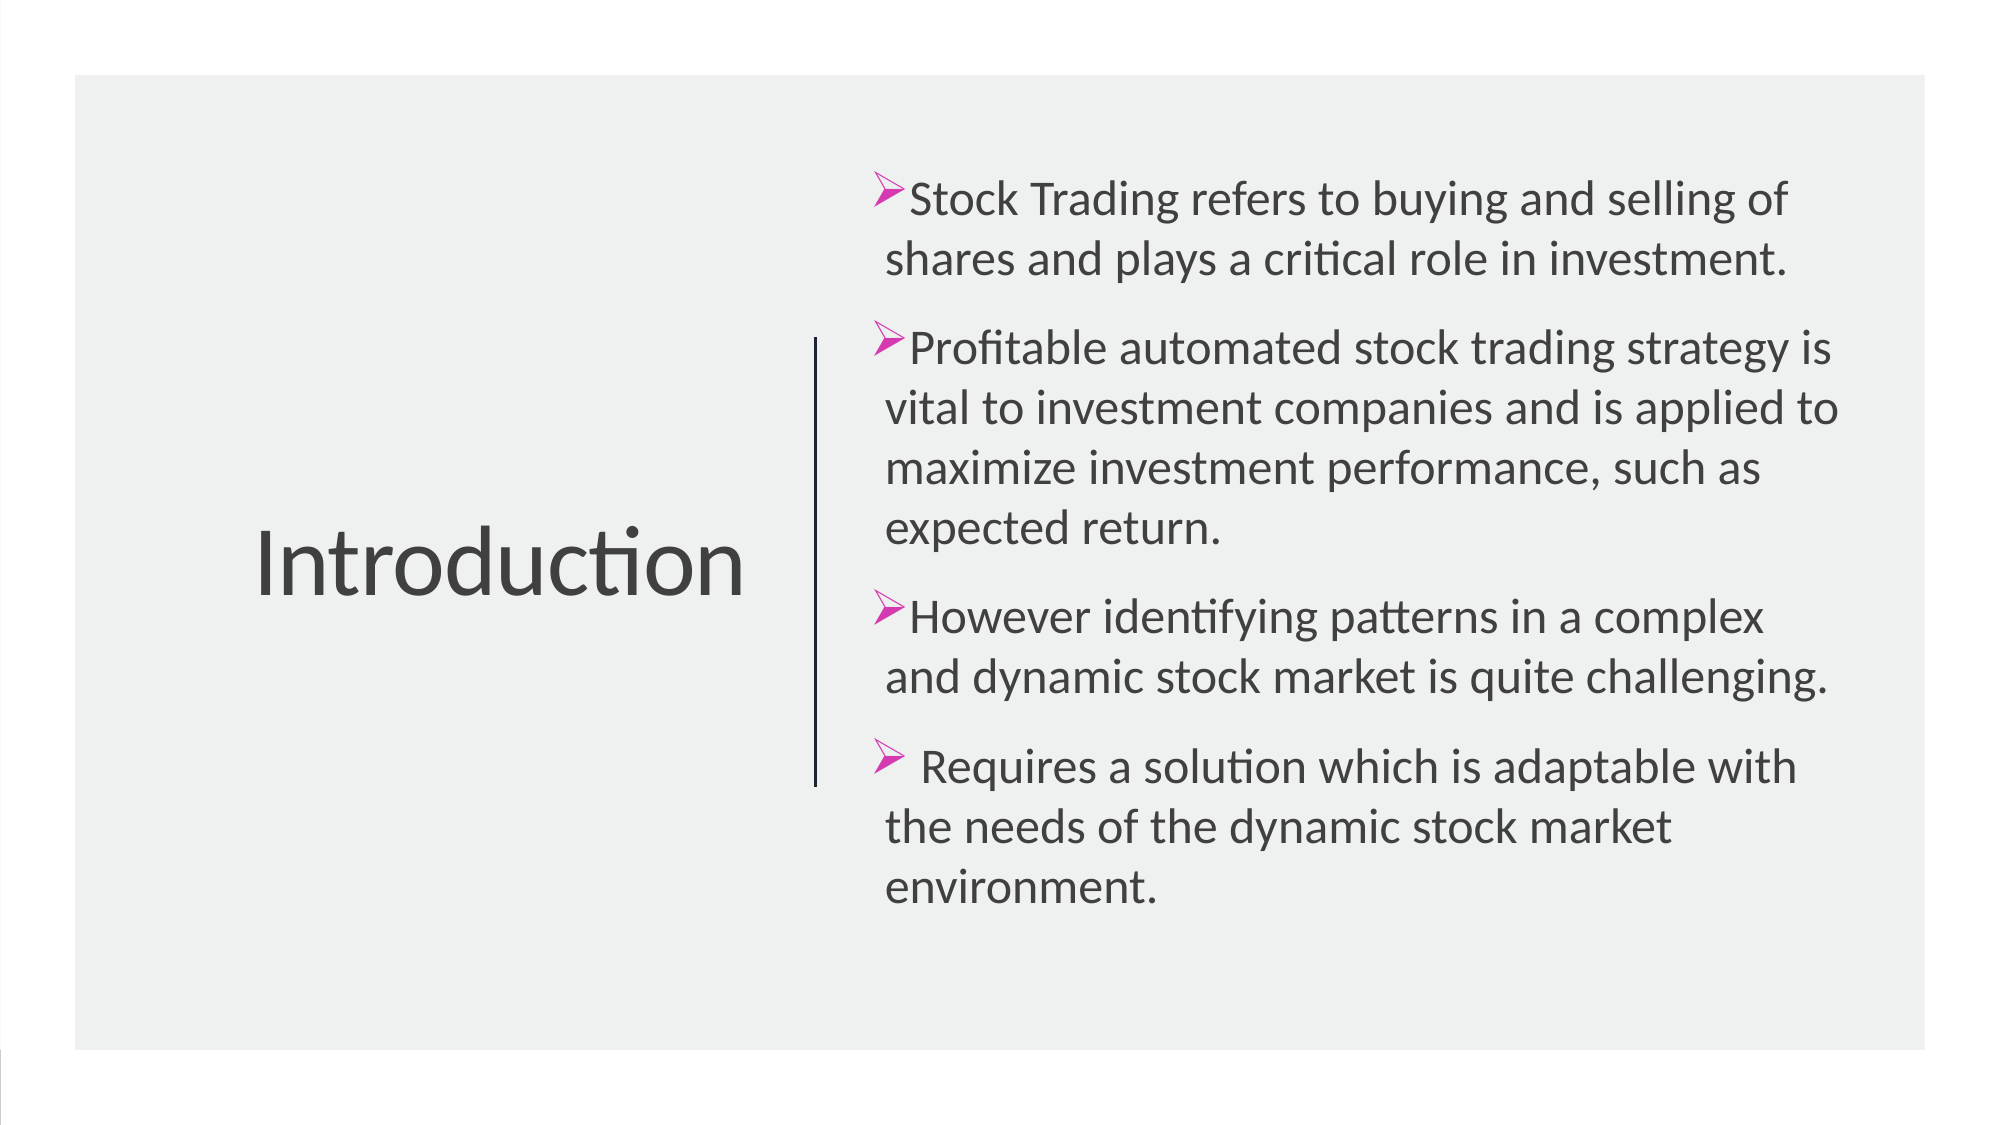

Stock Trading refers to buying and selling of shares and plays a critical role in investment.
Profitable automated stock trading strategy is vital to investment companies and is applied to maximize investment performance, such as expected return.
However identifying patterns in a complex and dynamic stock market is quite challenging.
 Requires a solution which is adaptable with the needs of the dynamic stock market environment.

# Introduction